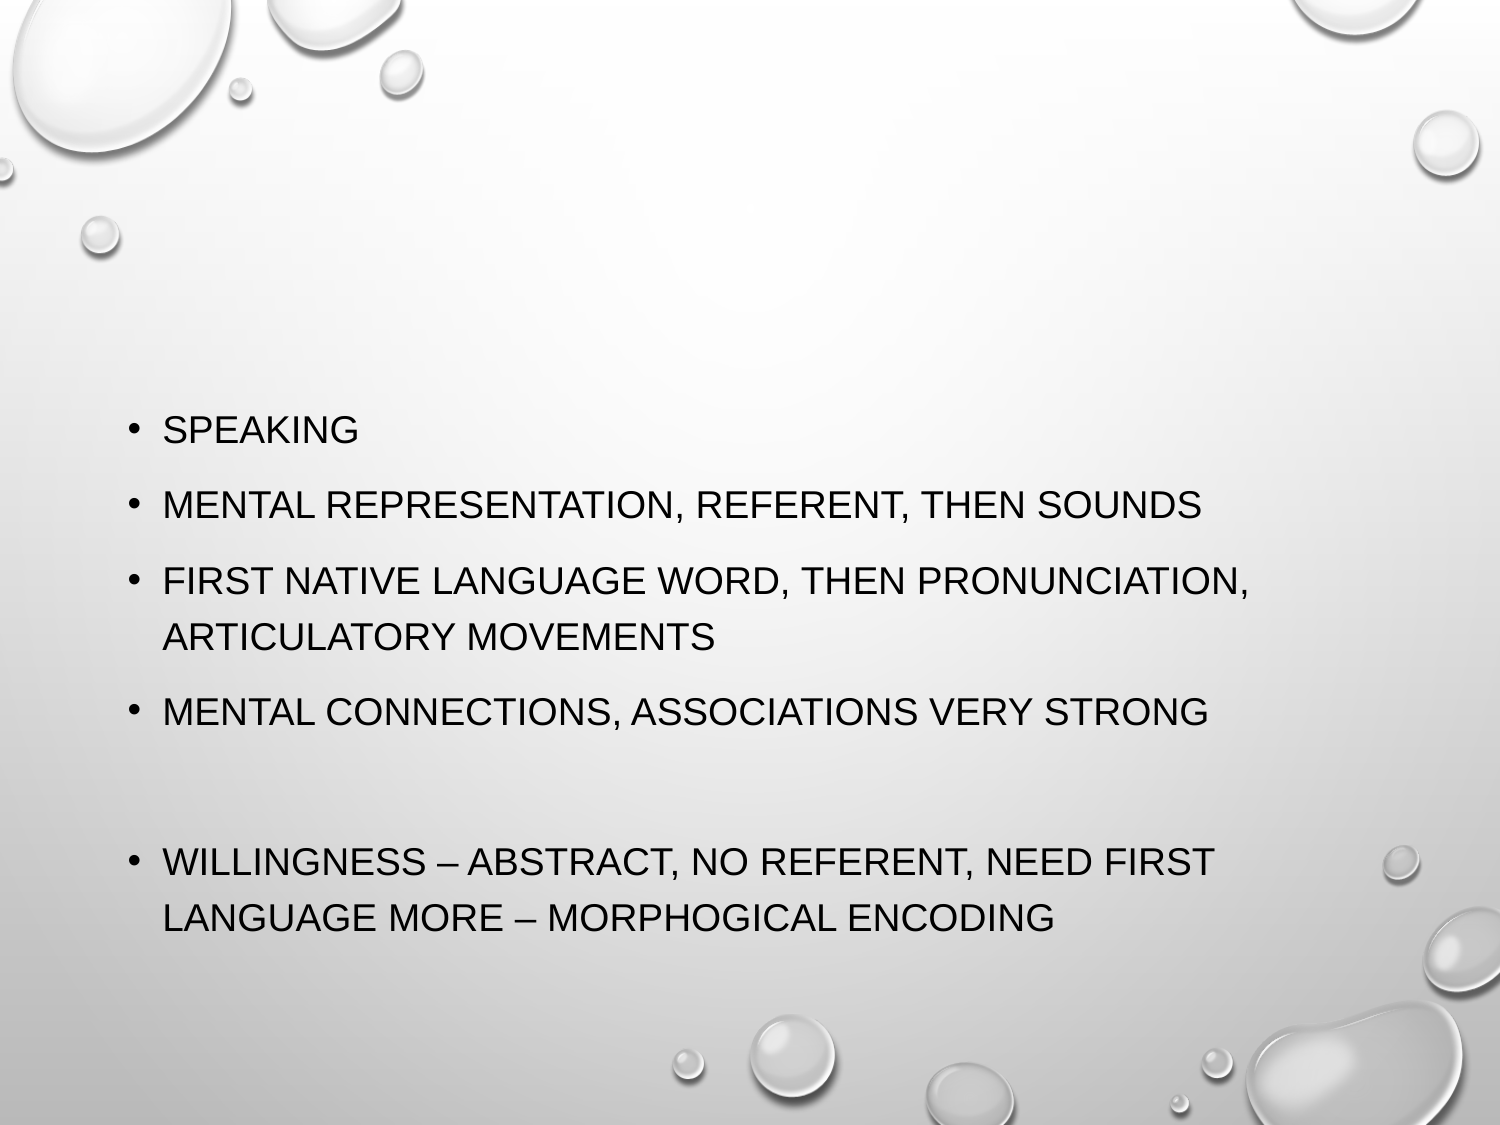

#
Speaking
Mental representation, referent, then sounds
First native language word, then pronunciation, articulatory movements
Mental connections, associations very strong

Willingness – abstract, no referent, need first language more – morphogical encoding